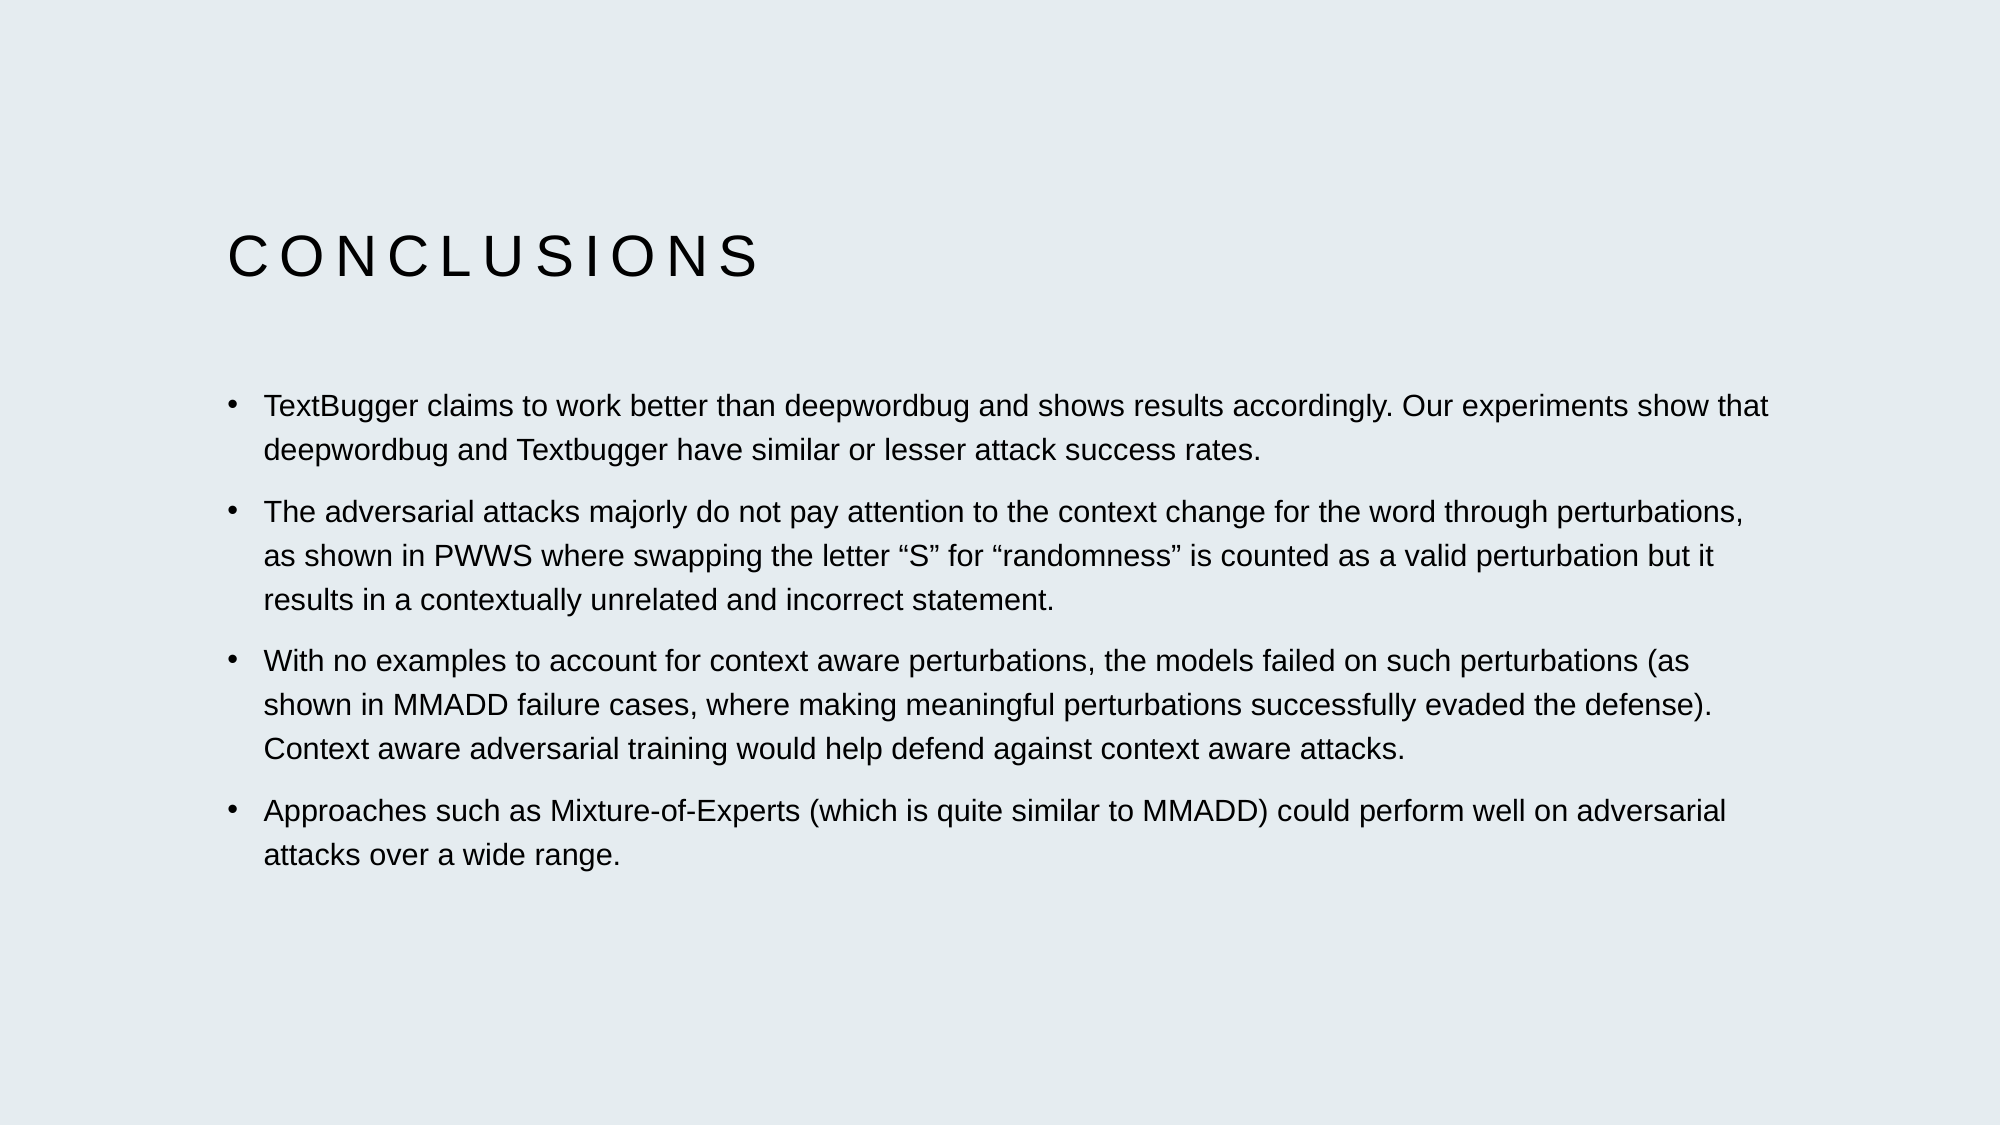

# Conclusions
TextBugger claims to work better than deepwordbug and shows results accordingly. Our experiments show that deepwordbug and Textbugger have similar or lesser attack success rates.
The adversarial attacks majorly do not pay attention to the context change for the word through perturbations, as shown in PWWS where swapping the letter “S” for “randomness” is counted as a valid perturbation but it results in a contextually unrelated and incorrect statement.
With no examples to account for context aware perturbations, the models failed on such perturbations (as shown in MMADD failure cases, where making meaningful perturbations successfully evaded the defense). Context aware adversarial training would help defend against context aware attacks.
Approaches such as Mixture-of-Experts (which is quite similar to MMADD) could perform well on adversarial attacks over a wide range.